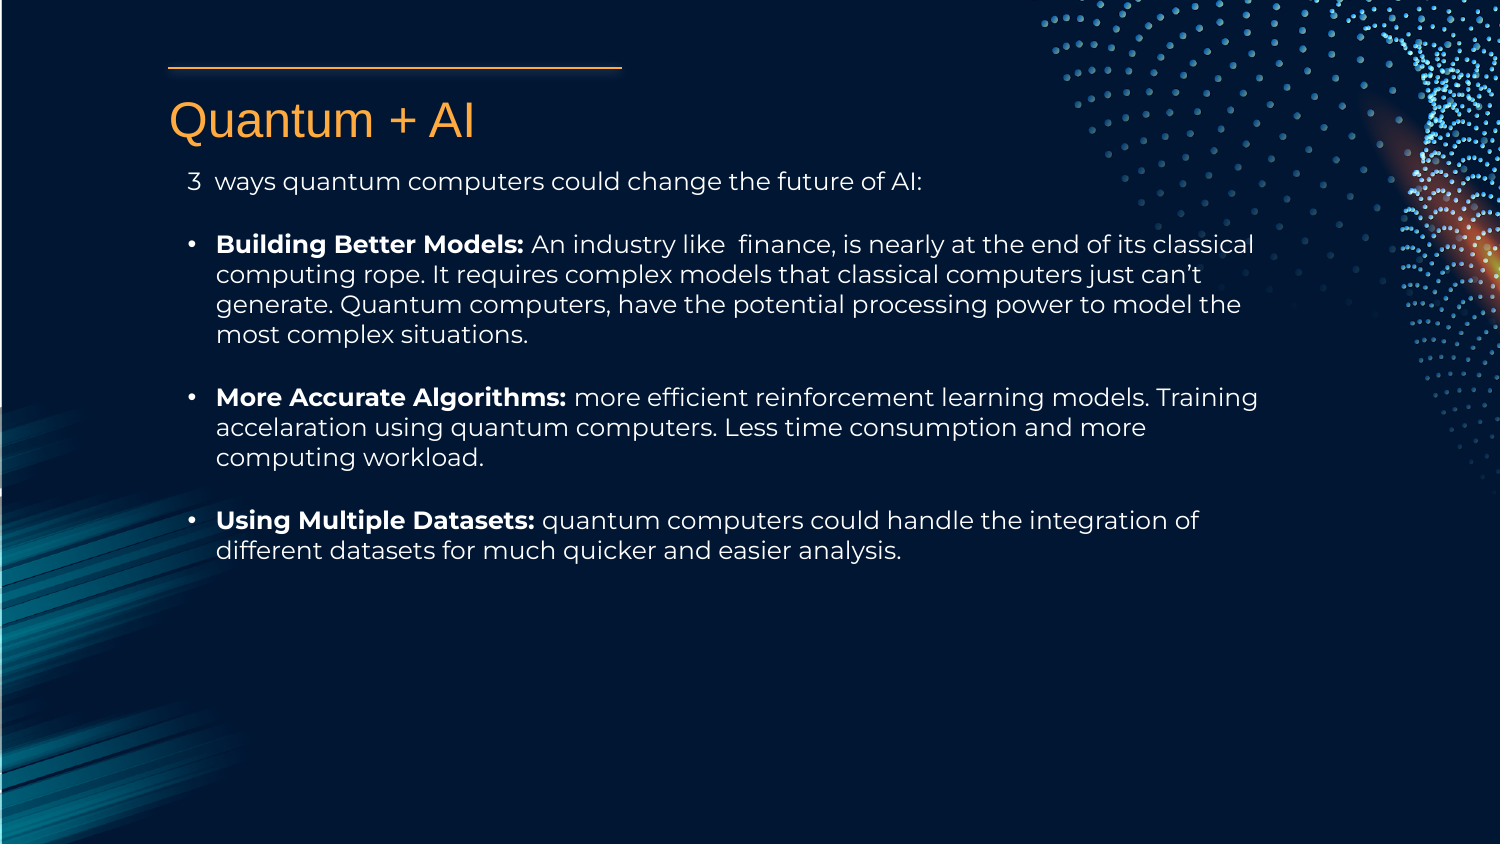

# Quantum + AI
3  ways quantum computers could change the future of AI:
Building Better Models: An industry like  finance, is nearly at the end of its classical computing rope. It requires complex models that classical computers just can’t generate. Quantum computers, have the potential processing power to model the most complex situations.
More Accurate Algorithms: more efficient reinforcement learning models. Training accelaration using quantum computers. Less time consumption and more computing workload.
Using Multiple Datasets: quantum computers could handle the integration of different datasets for much quicker and easier analysis.